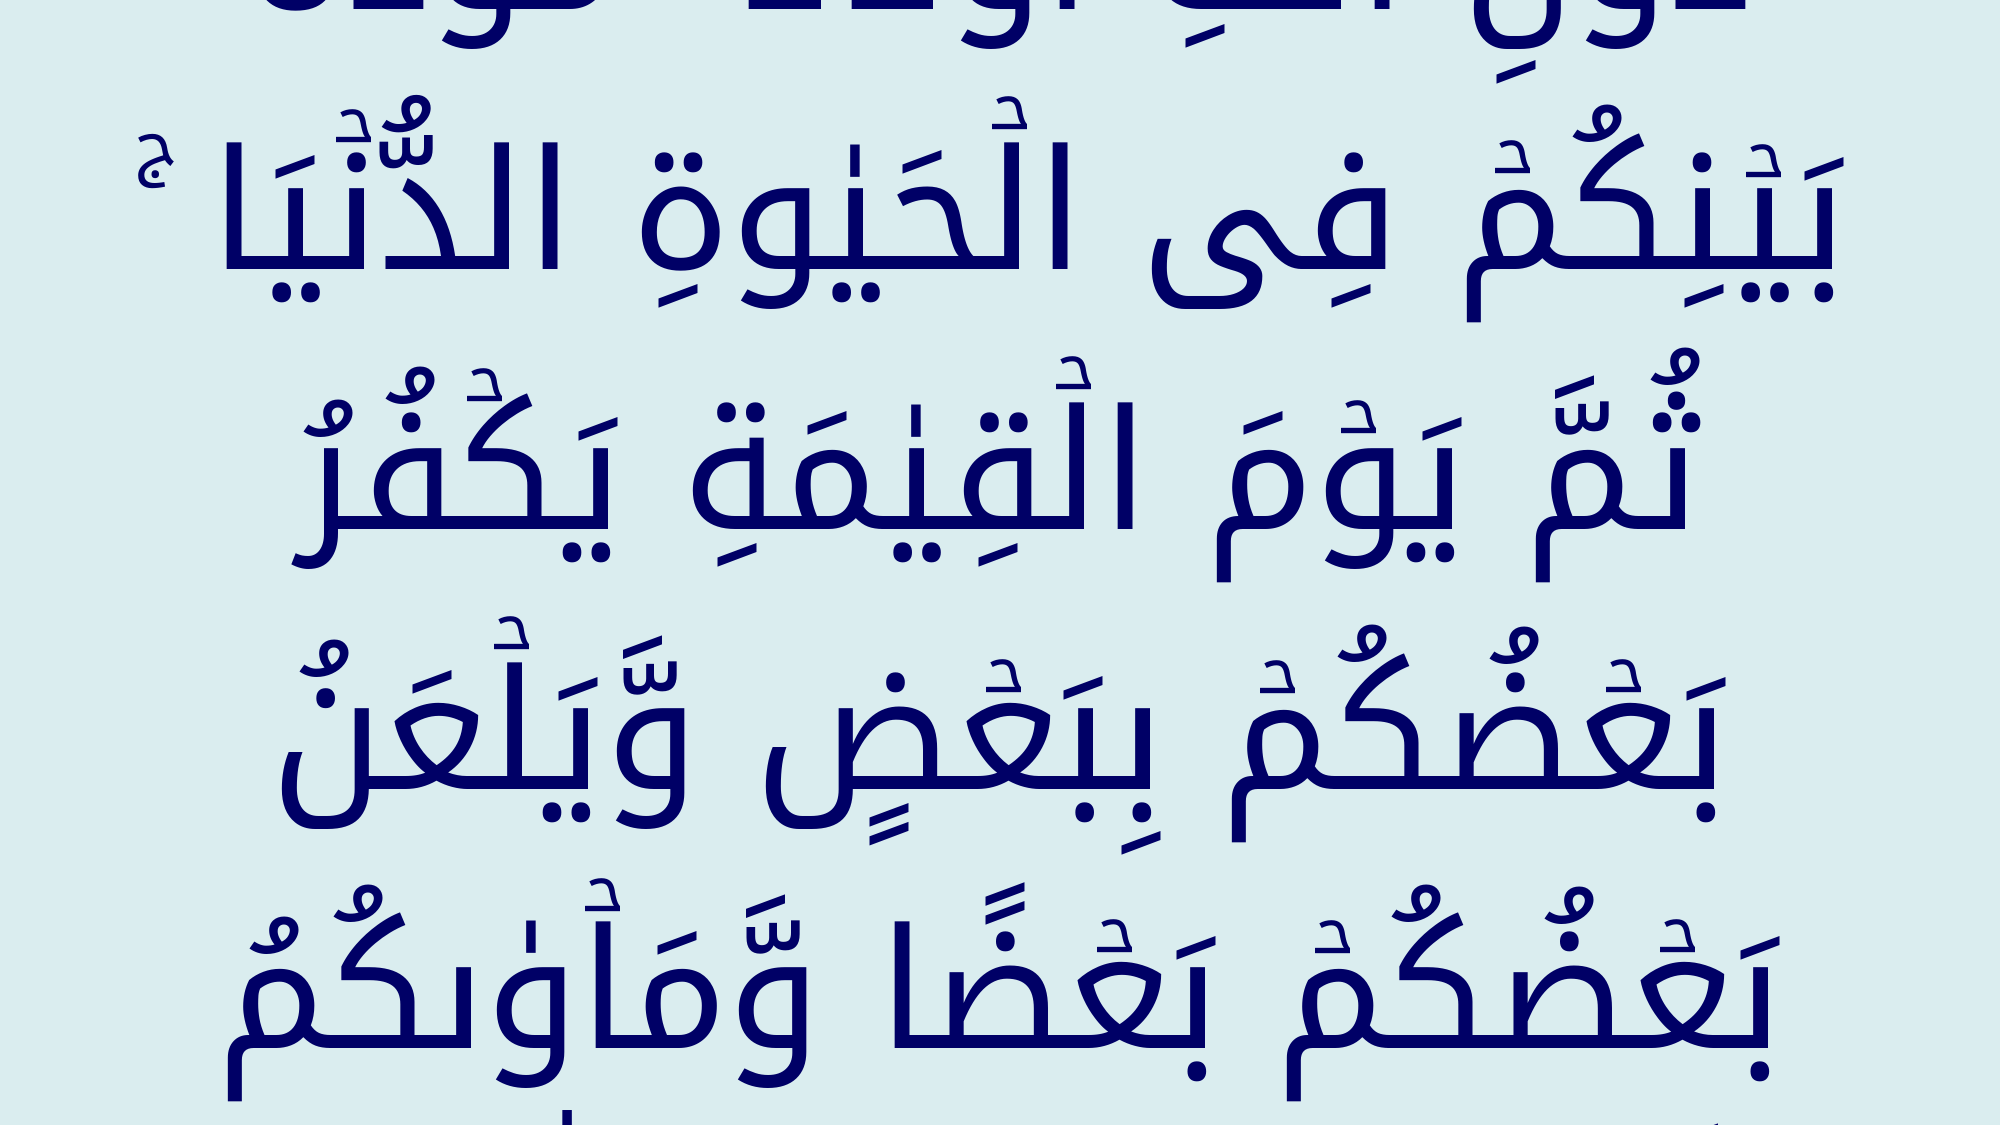

وَقَالَ اِنَّمَا اتَّخَذۡتُمۡ مِّنۡ دُوۡنِ اللّٰهِ اَوۡثَانًا ۙ مَّوَدَّةَ بَيۡنِكُمۡ فِى الۡحَيٰوةِ الدُّنۡيَا ‌ۚ ثُمَّ يَوۡمَ الۡقِيٰمَةِ يَكۡفُرُ بَعۡضُكُمۡ بِبَعۡضٍ وَّيَلۡعَنُ بَعۡضُكُمۡ بَعۡضًا وَّمَاۡوٰٮكُمُ النَّارُ وَمَا لَـكُمۡ مِّنۡ نّٰصِرِيۡنَ ۙ‏﴿﻿۲۵﻿﴾